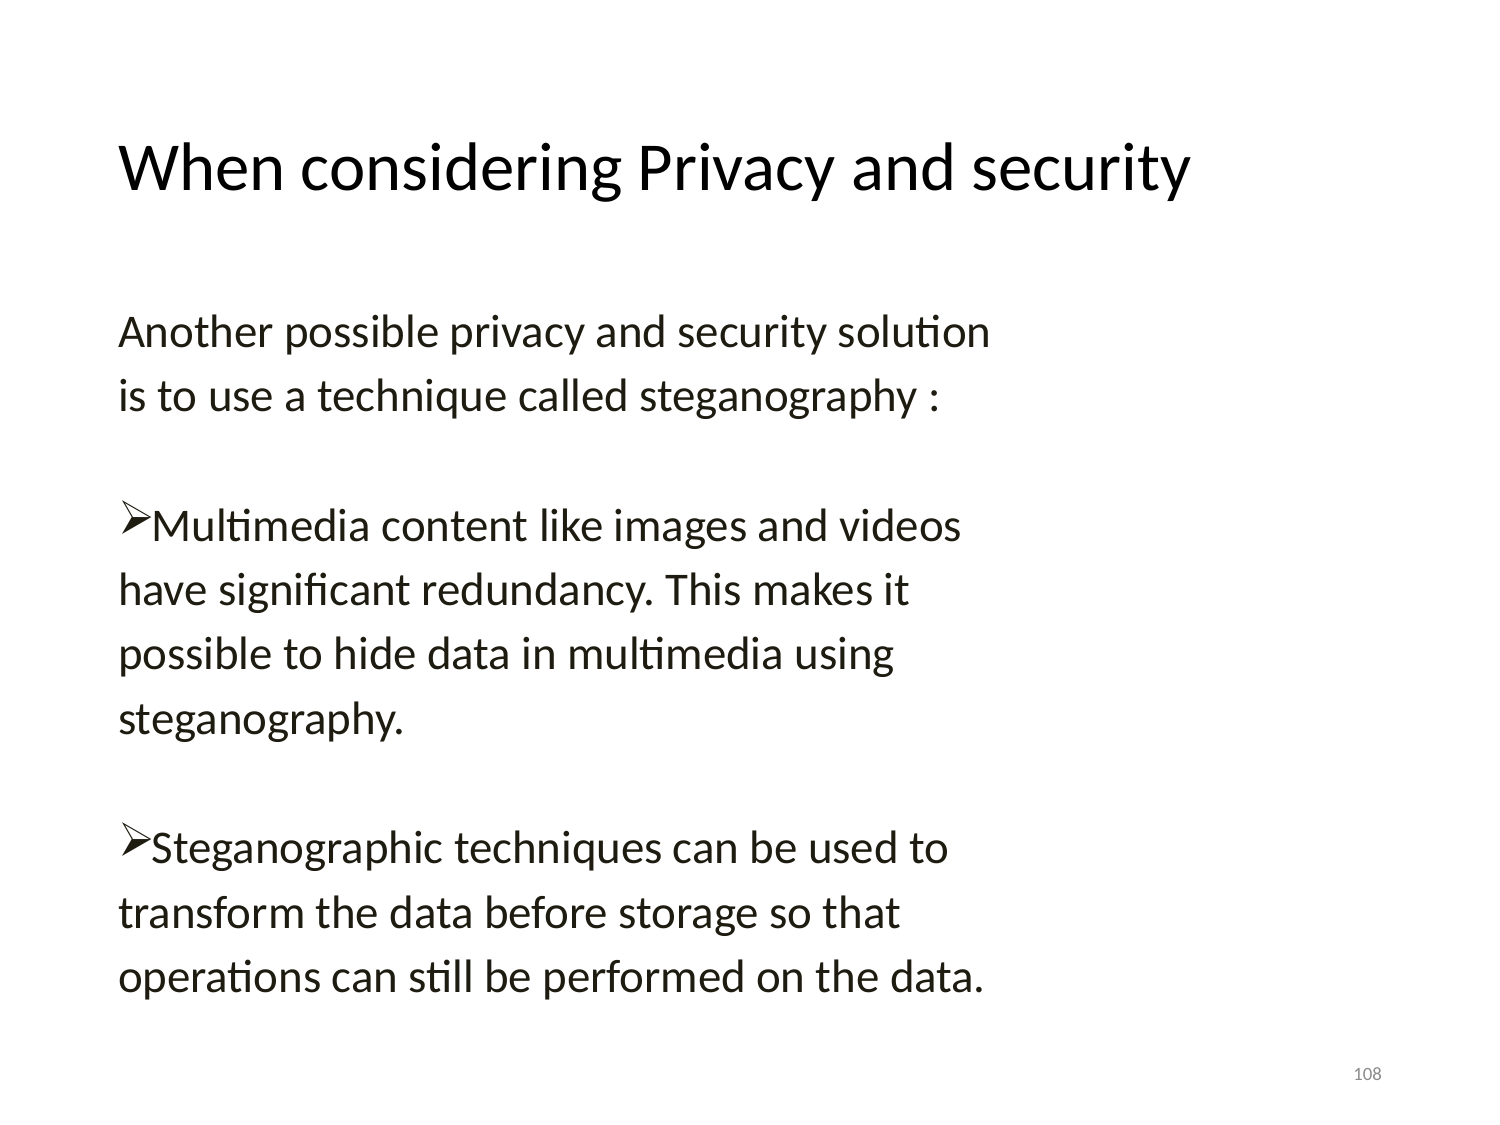

# When considering Privacy and security
Another possible privacy and security solution
is to use a technique called steganography :

Multimedia content like images and videos
have significant redundancy. This makes it
possible to hide data in multimedia using
steganography.

Steganographic techniques can be used to
transform the data before storage so that
operations can still be performed on the data.

108